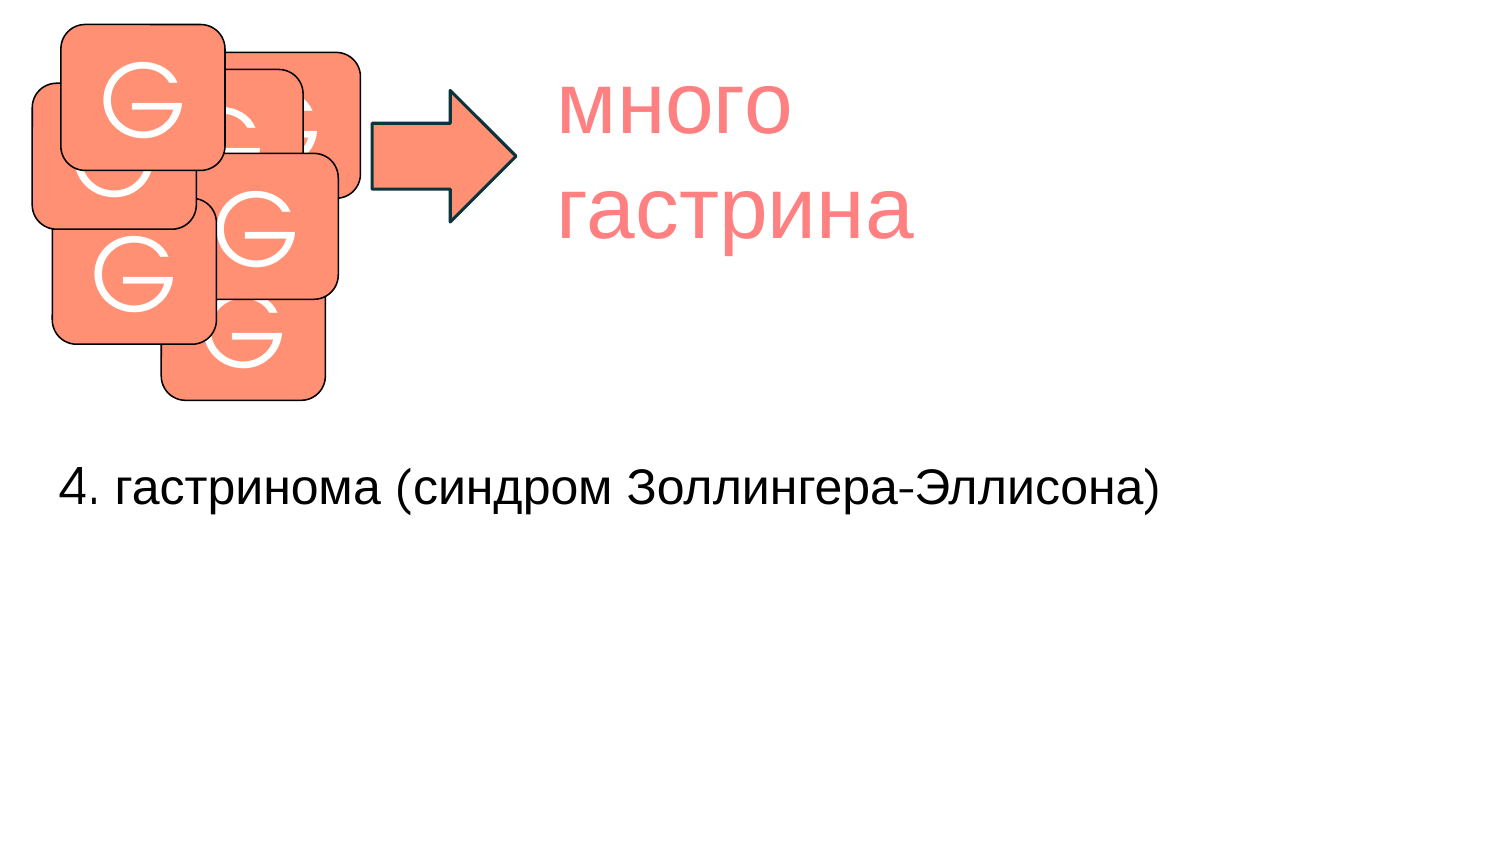

много гастрина
G

# G
G
G

G
G

G
4. гастринома (синдром Золлингера-Эллисона)